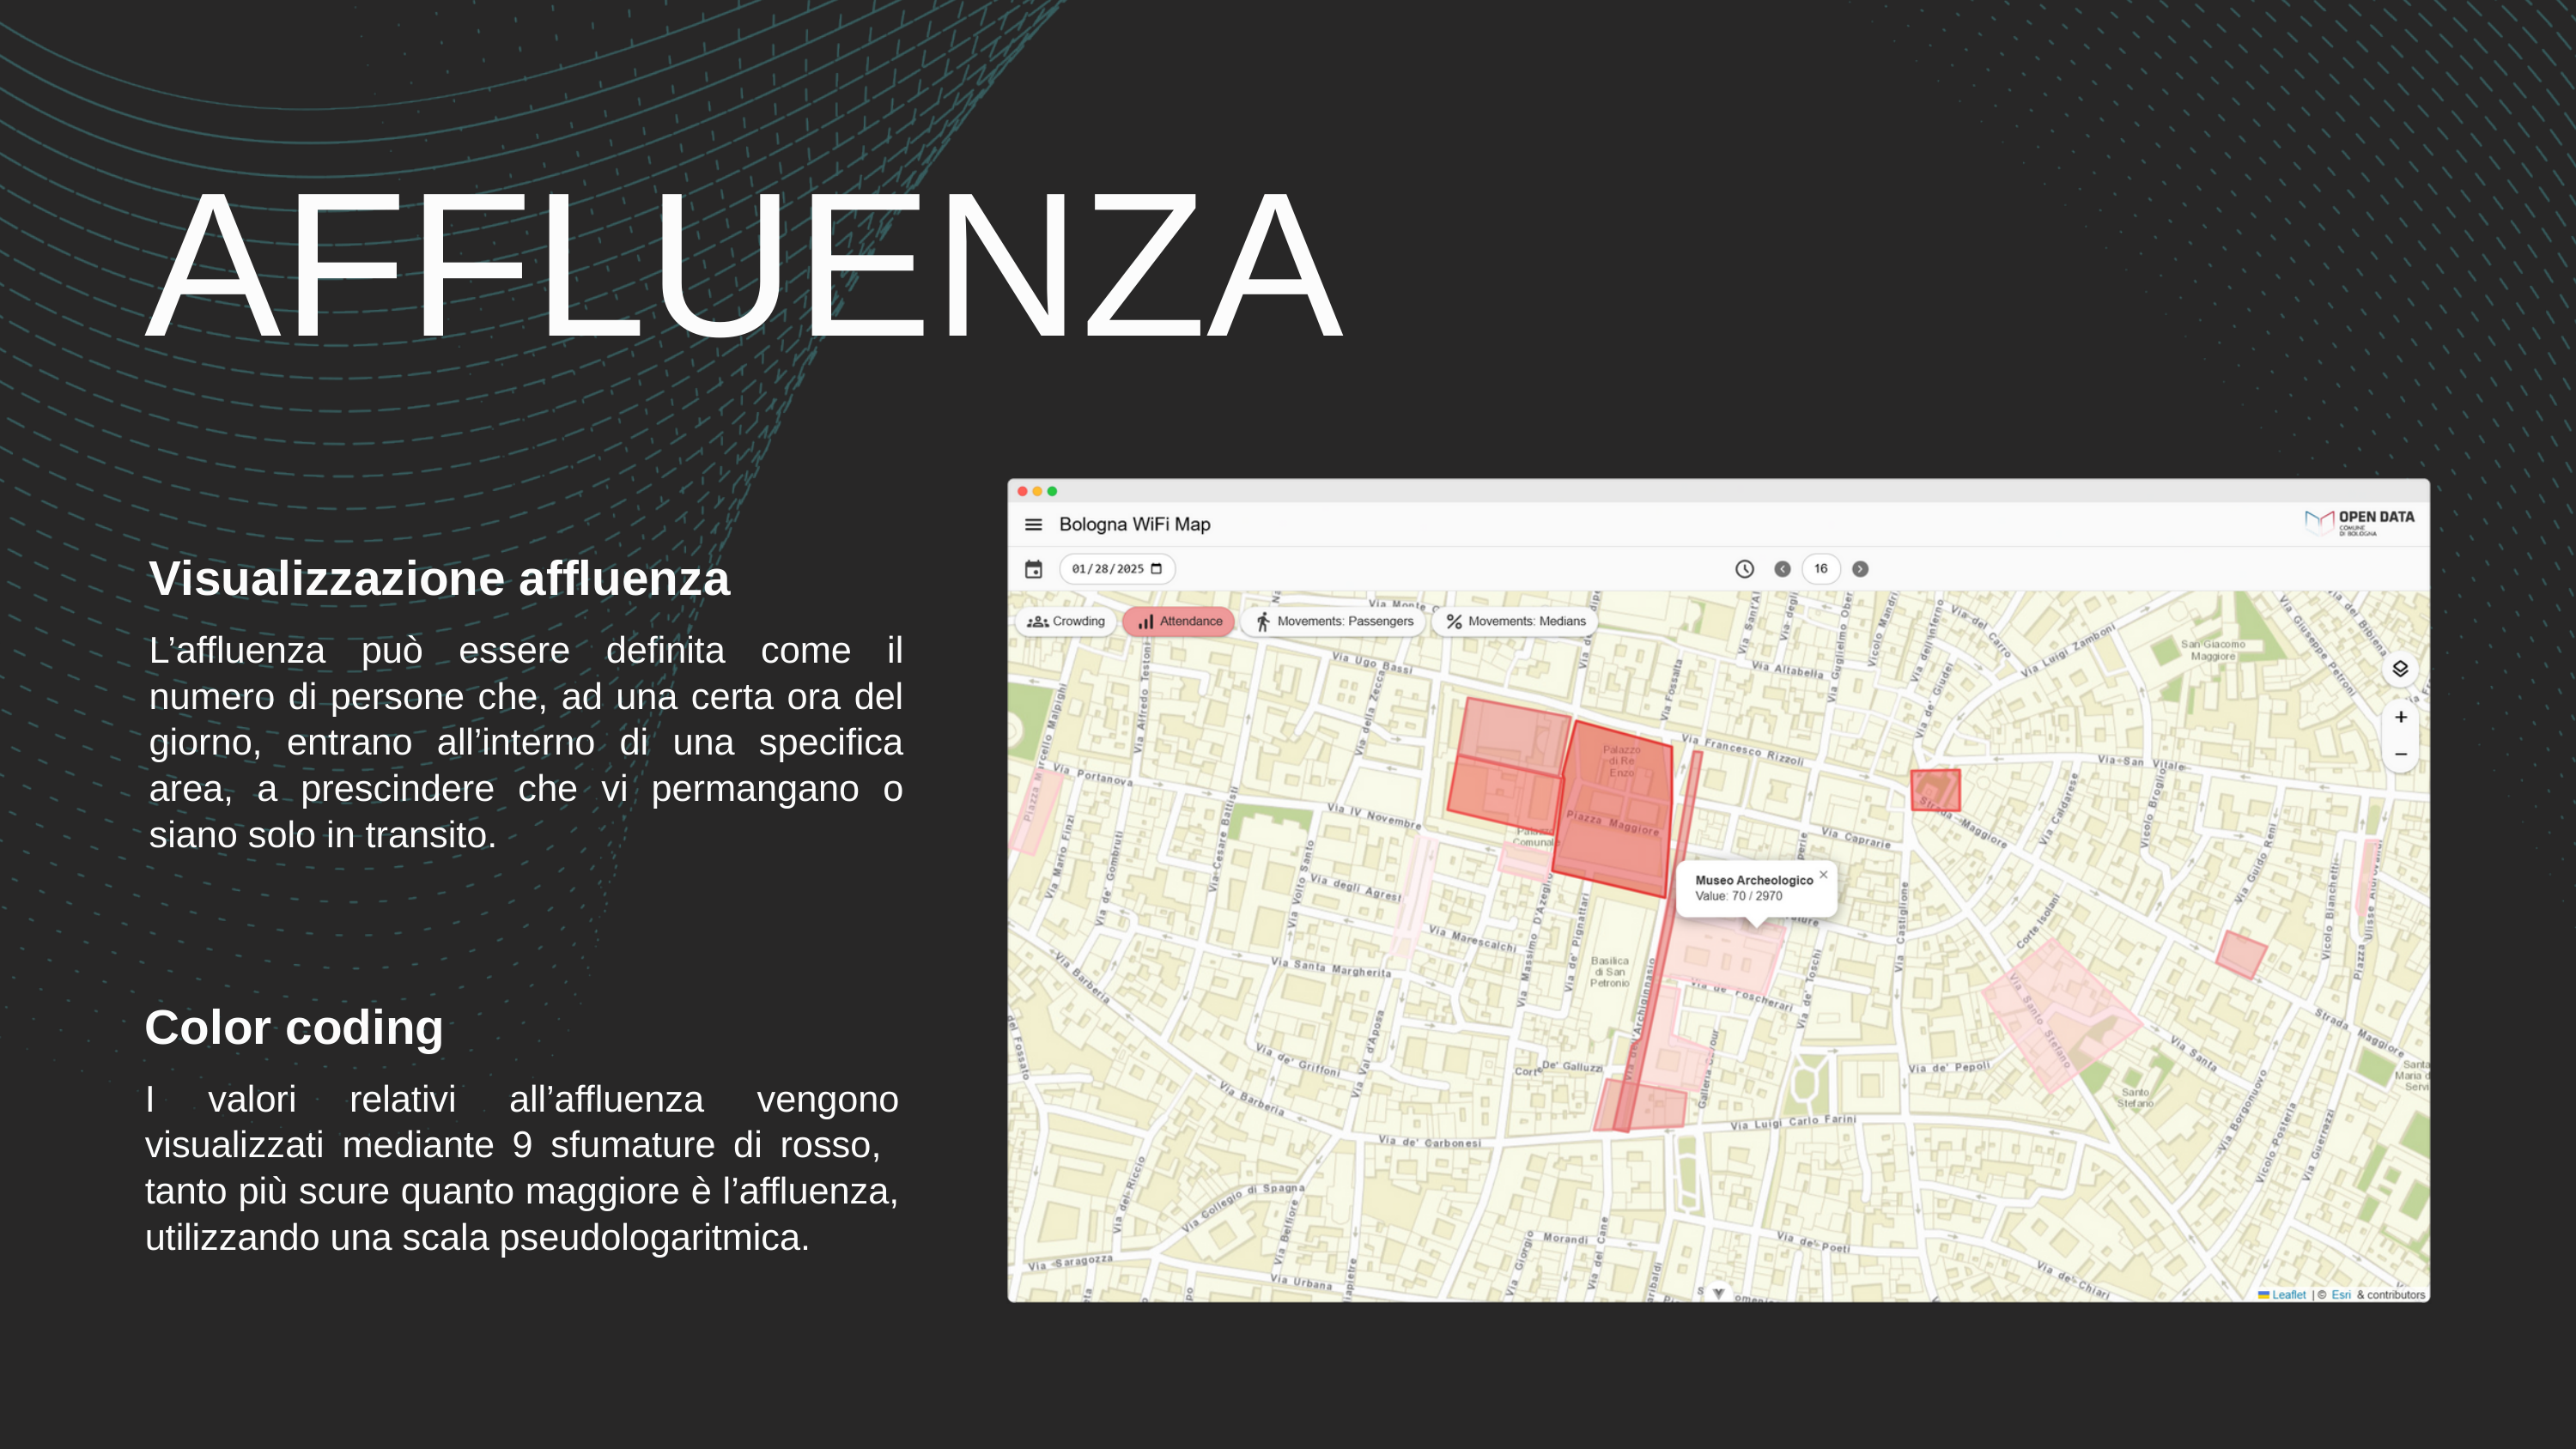

AFFLUENZA

Visualizzazione affluenza
L’affluenza può essere definita come il numero di persone che, ad una certa ora del giorno, entrano all’interno di una specifica area, a prescindere che vi permangano o siano solo in transito.
Color coding
I valori relativi all’affluenza vengono visualizzati mediante 9 sfumature di rosso,  tanto più scure quanto maggiore è l’affluenza, utilizzando una scala pseudologaritmica.